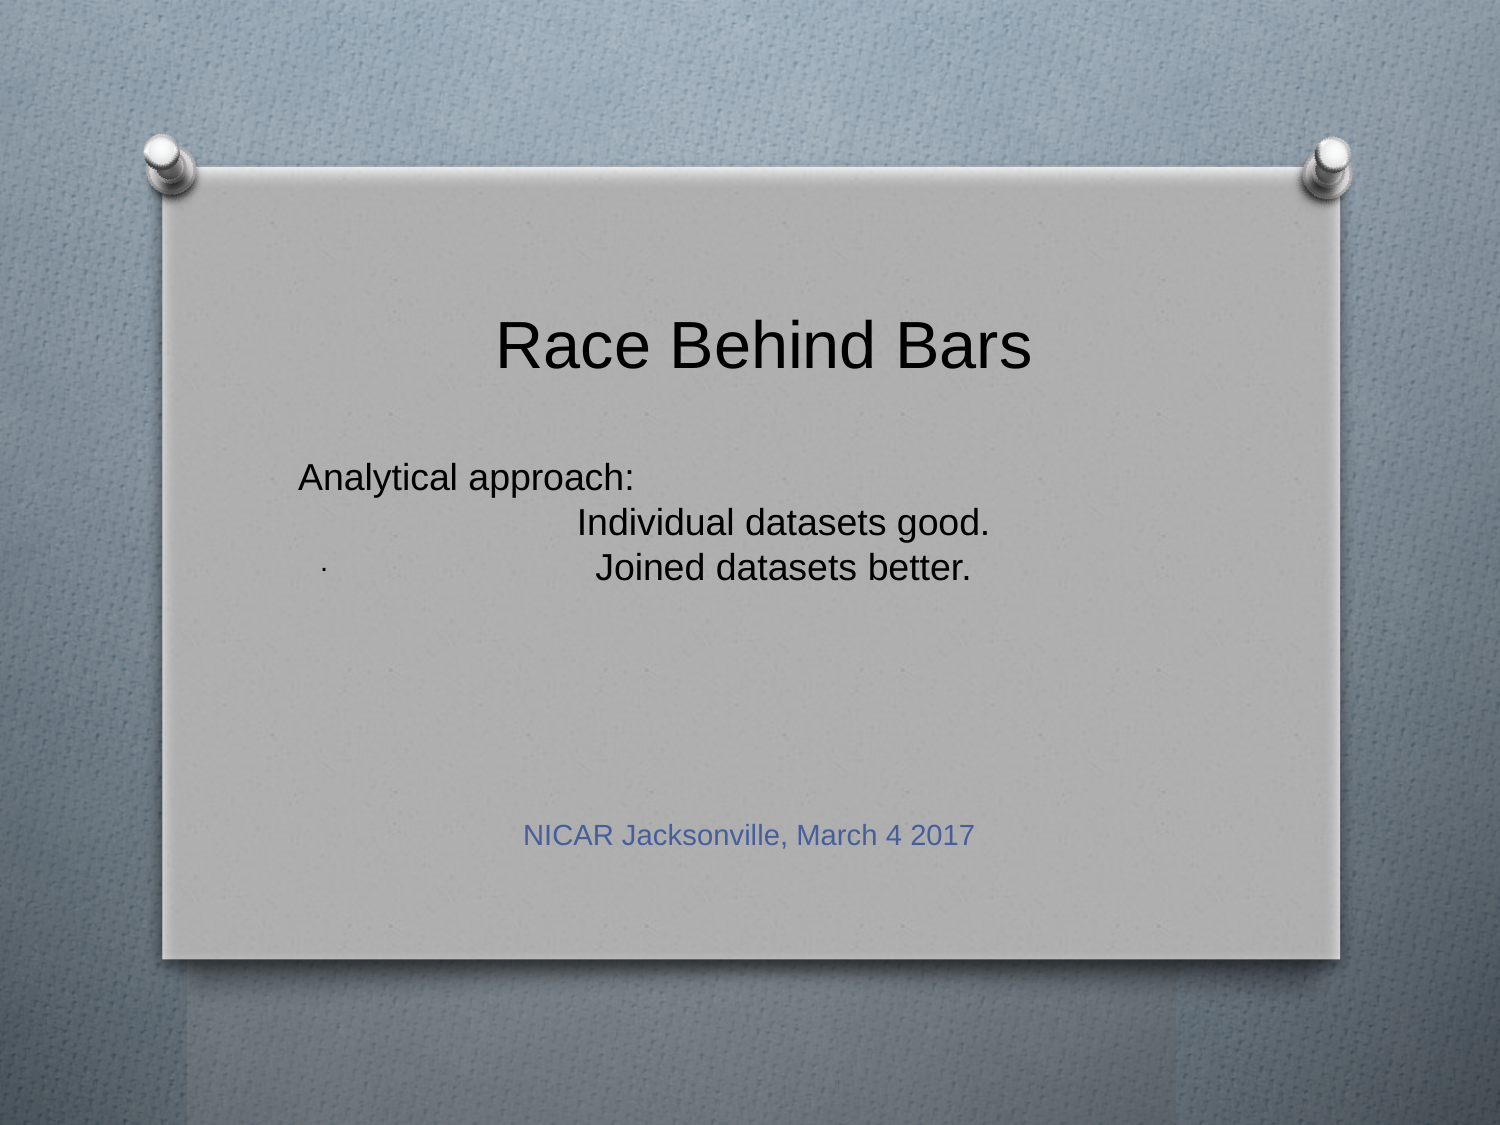

Race Behind Bars
Analytical approach:
Individual datasets good.
Joined datasets better.
.
NICAR Jacksonville, March 4 2017